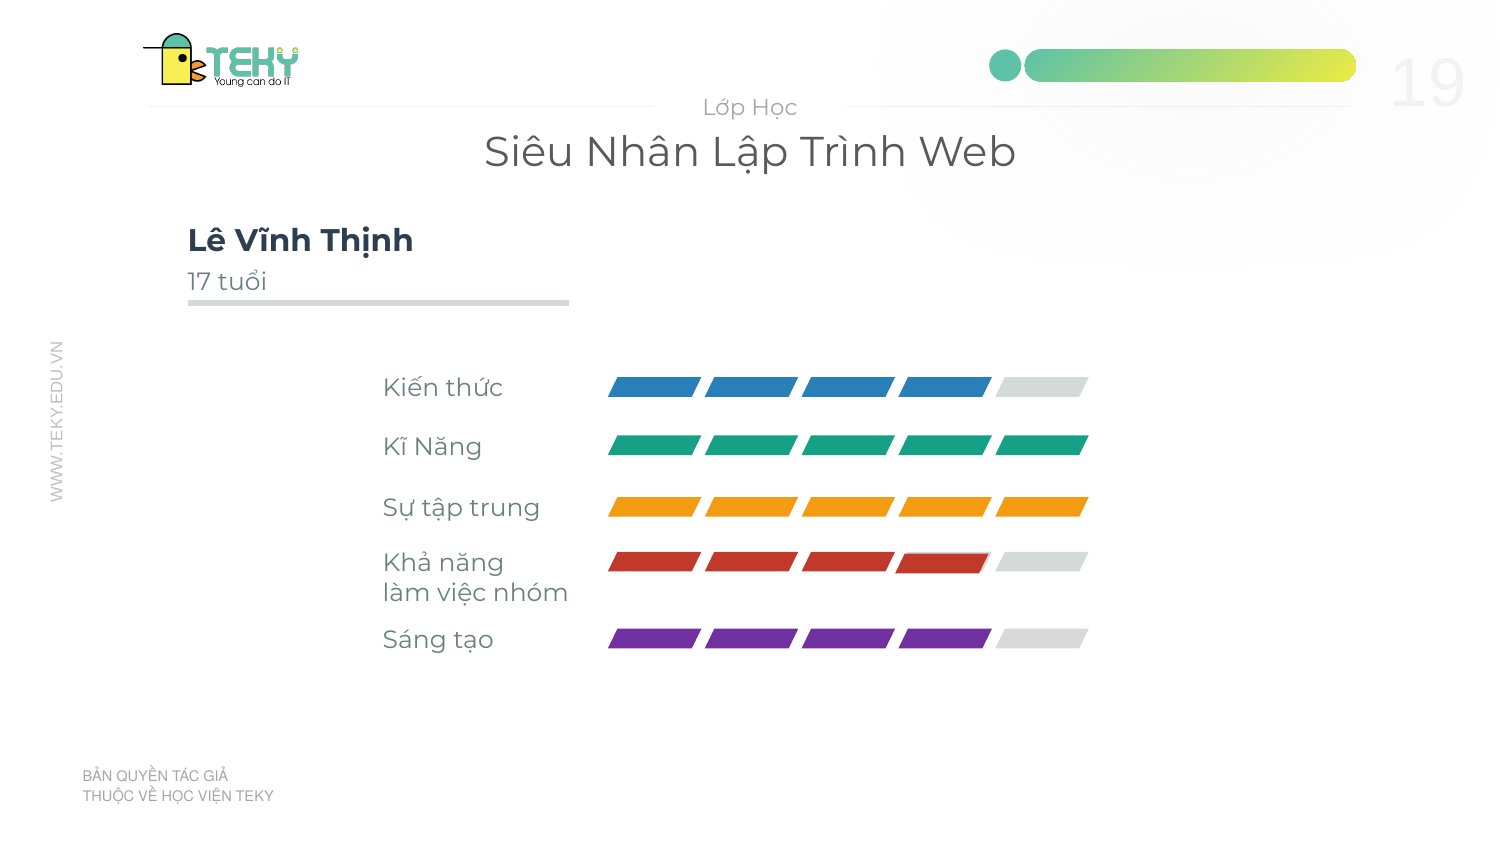

19
Lớp Học

Siêu Nhân Lập Trình Web

Lê Vĩnh Thịnh
17 tuổi
Kiến thức

Kĩ Năng

Sự tập trung

Khả năng
làm việc nhóm

Sáng tạo